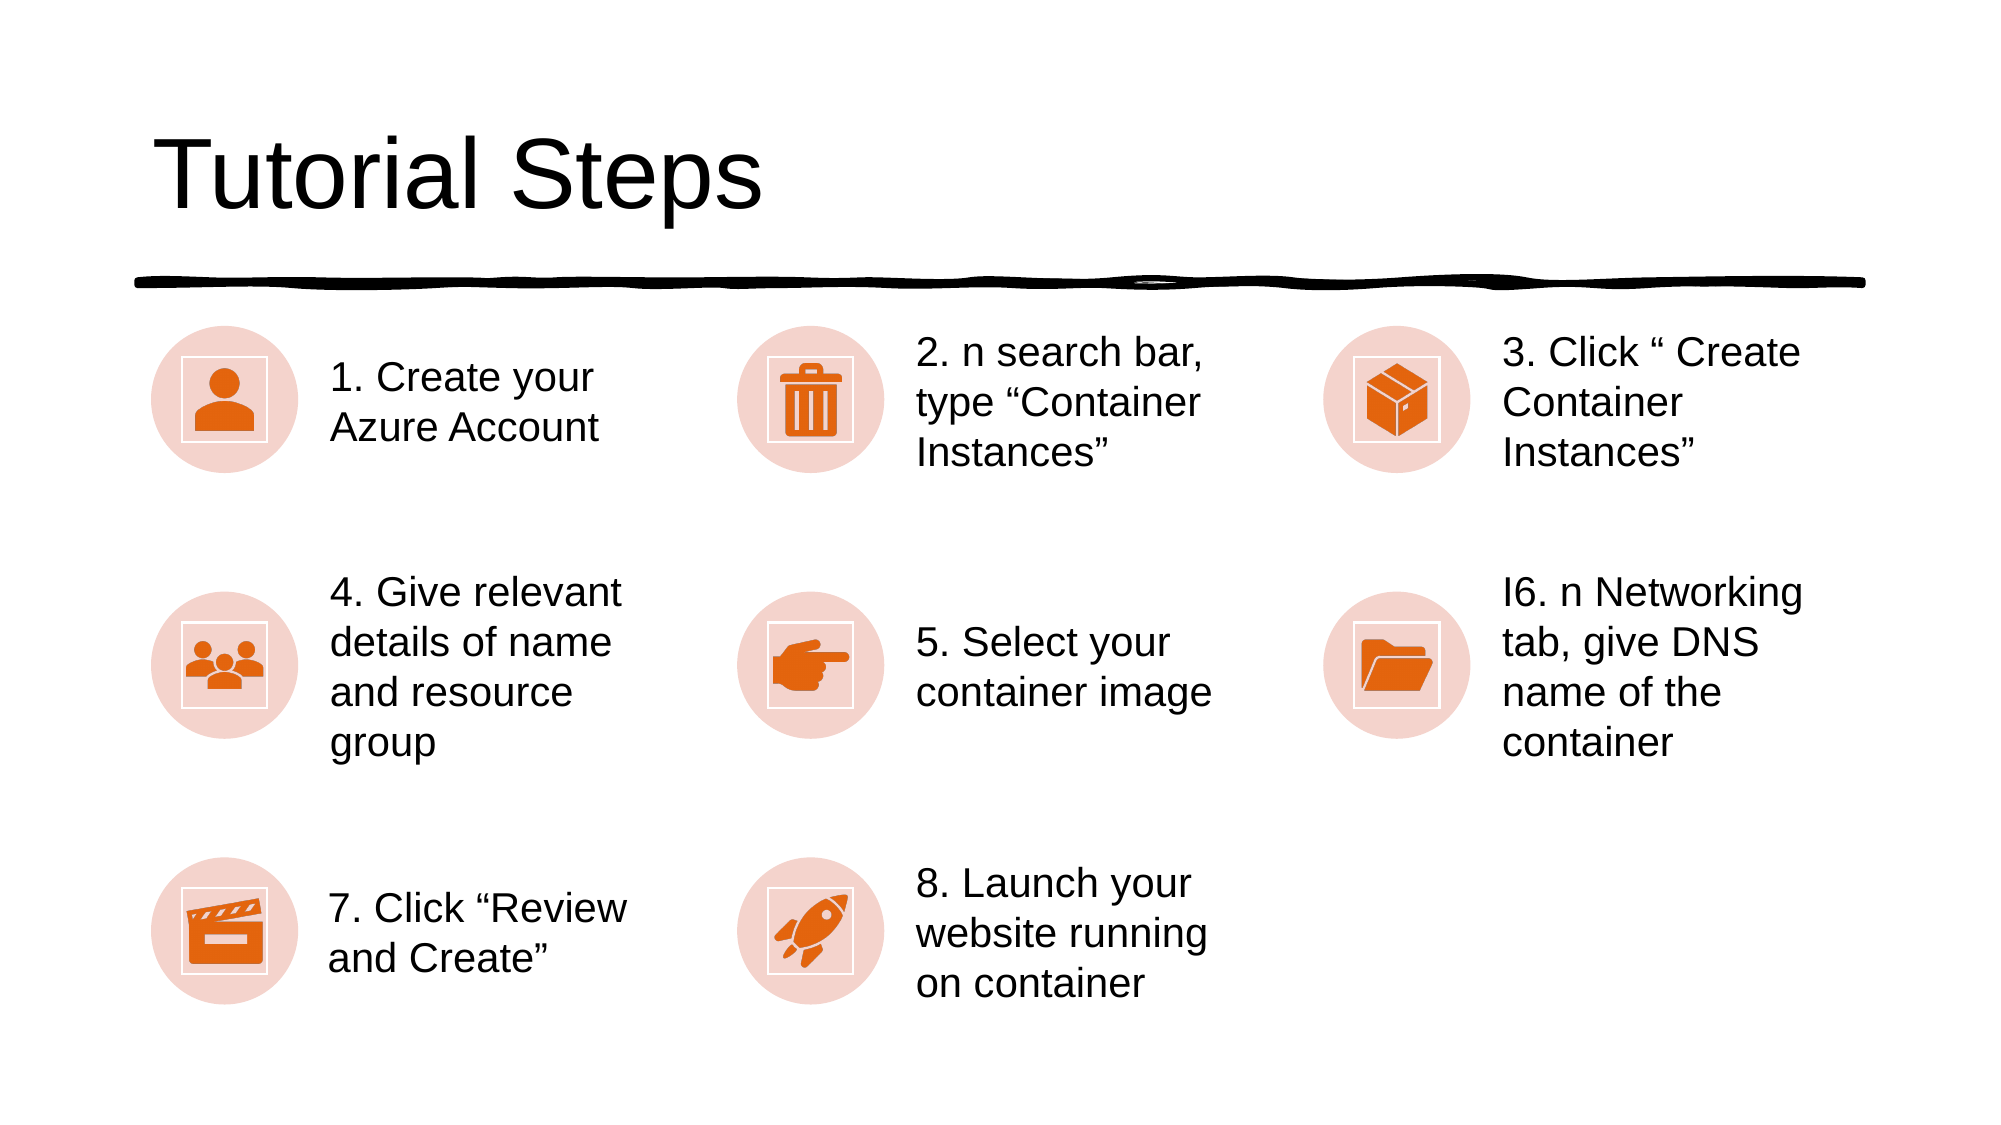

# Tutorial Steps
1. Create your Azure Account
2. n search bar, type “Container Instances”
3. Click “ Create Container Instances”
4. Give relevant details of name and resource group
5. Select your container image
I6. n Networking tab, give DNS name of the container
7. Click “Review and Create”
8. Launch your website running on container